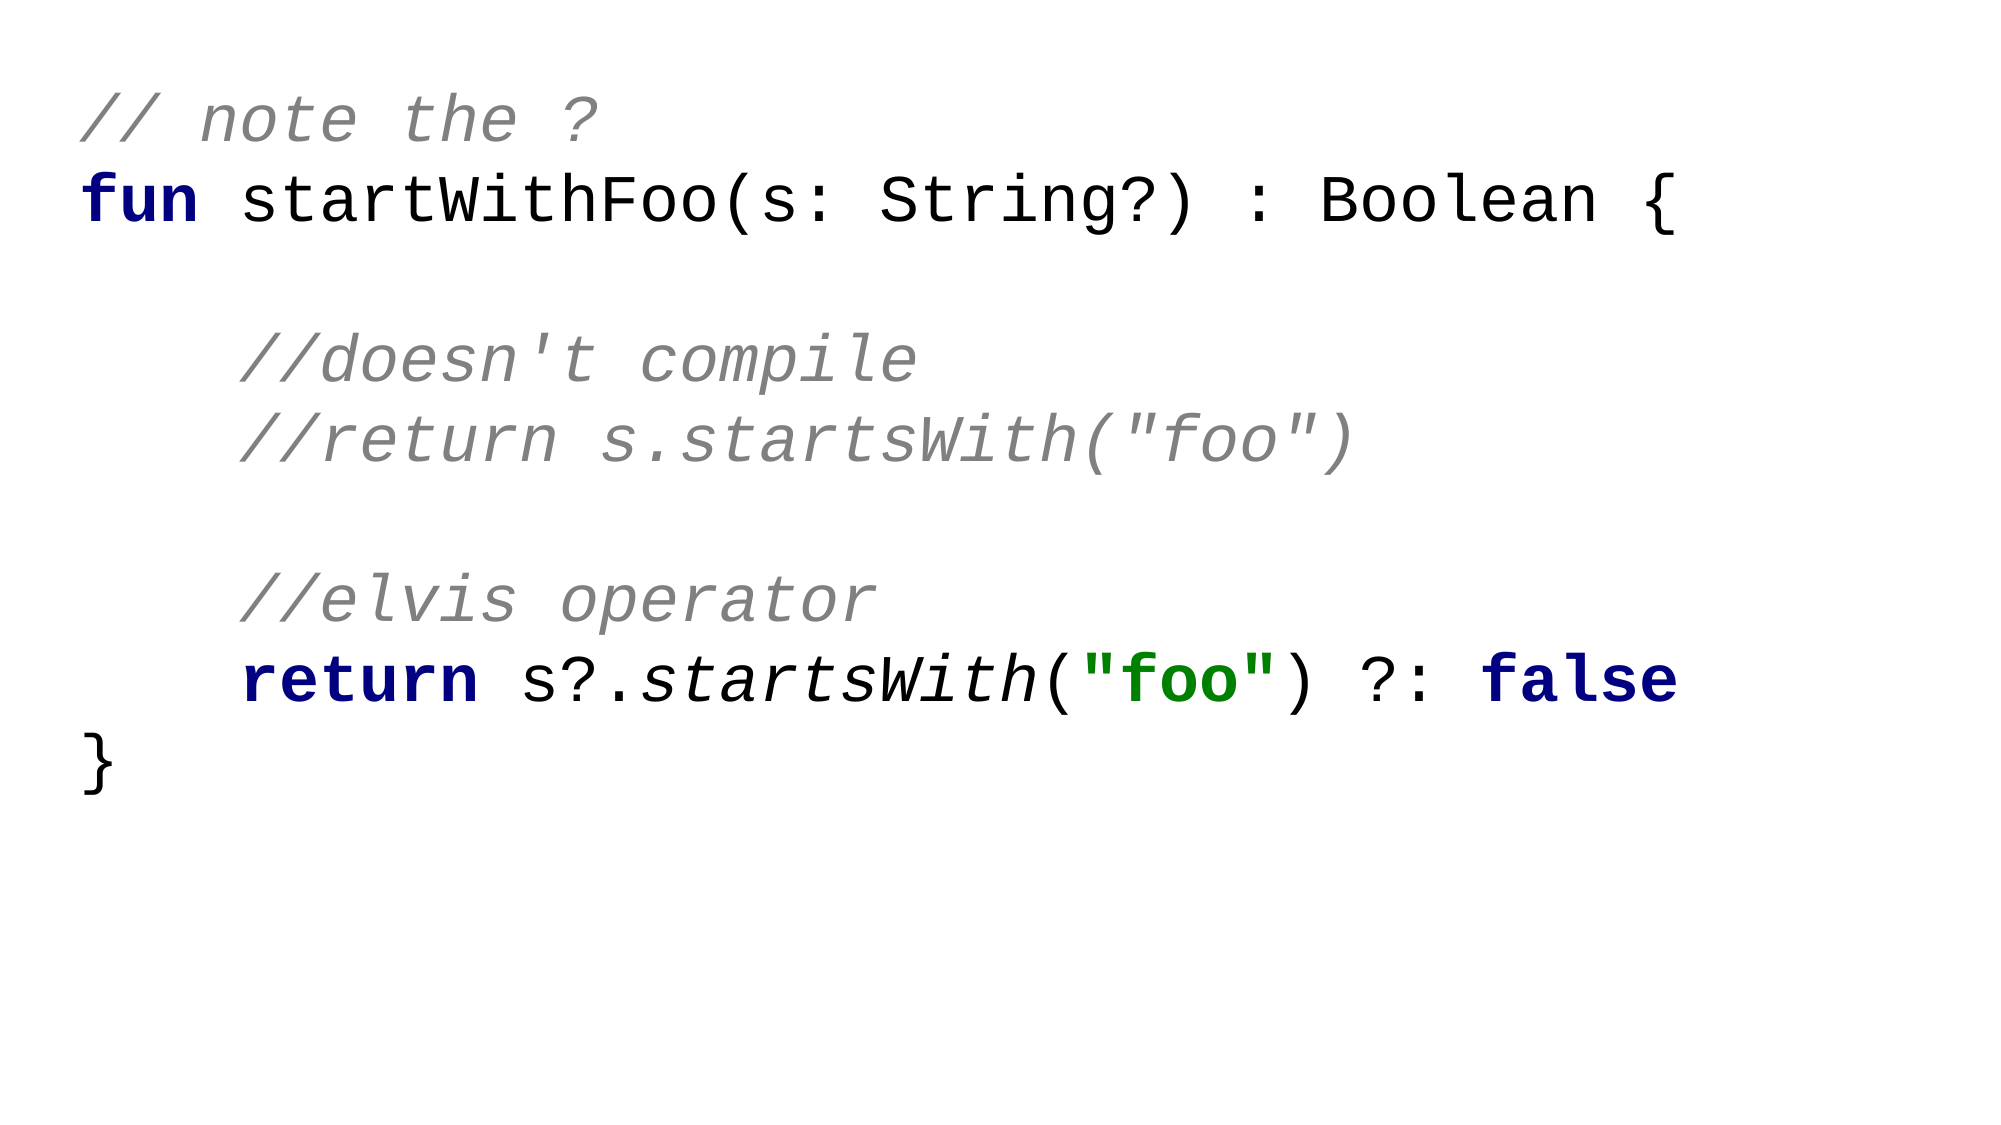

// note the ?
fun startWithFoo(s: String?) : Boolean {
    //doesn't compile
    //return s.startsWith("foo")
    //elvis operator
    return s?.startsWith("foo") ?: false
}